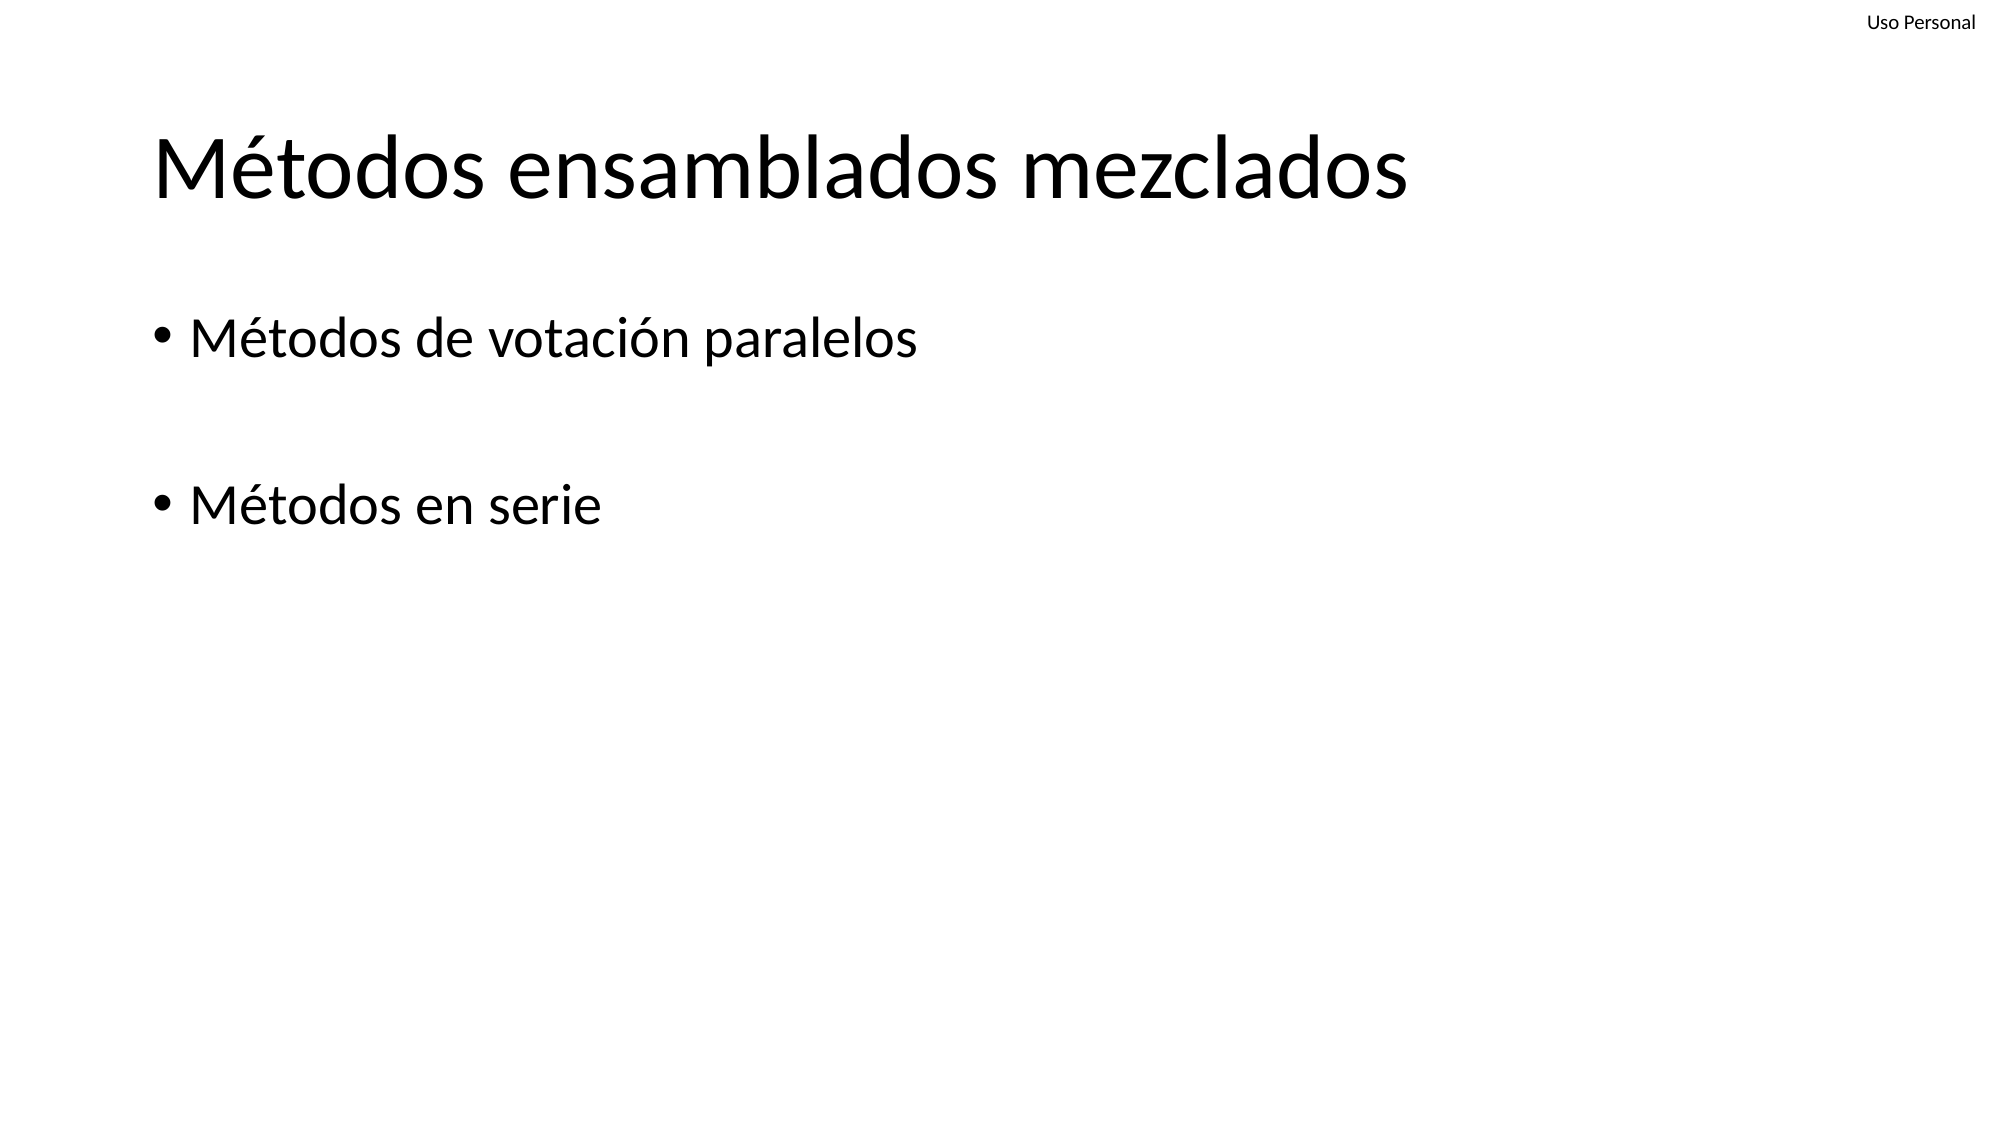

# Métodos ensamblados mezclados
Métodos de votación paralelos

Métodos en serie